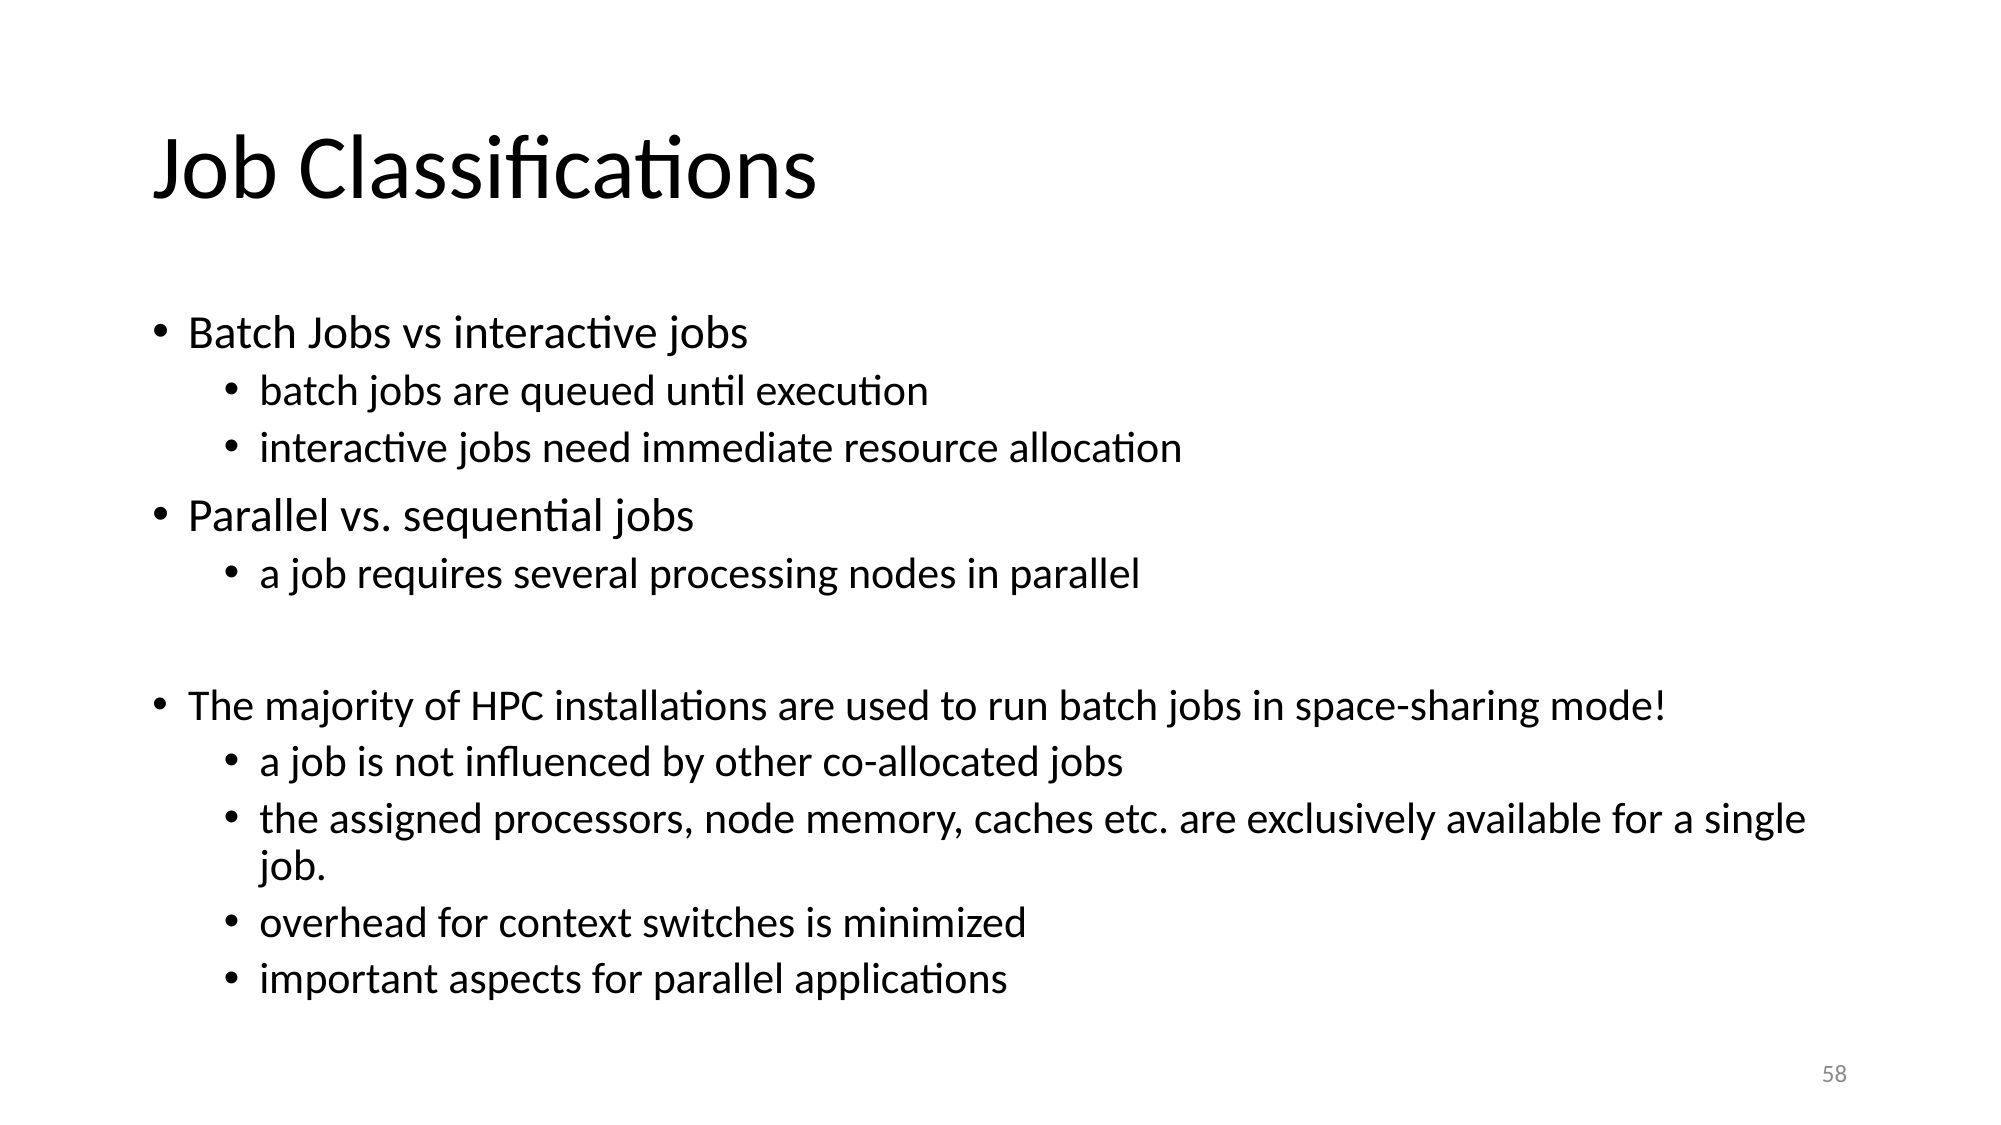

# Job Classifications
Batch Jobs vs interactive jobs
batch jobs are queued until execution
interactive jobs need immediate resource allocation
Parallel vs. sequential jobs
a job requires several processing nodes in parallel

The majority of HPC installations are used to run batch jobs in space-sharing mode!
a job is not influenced by other co-allocated jobs
the assigned processors, node memory, caches etc. are exclusively available for a single job.
overhead for context switches is minimized
important aspects for parallel applications
58